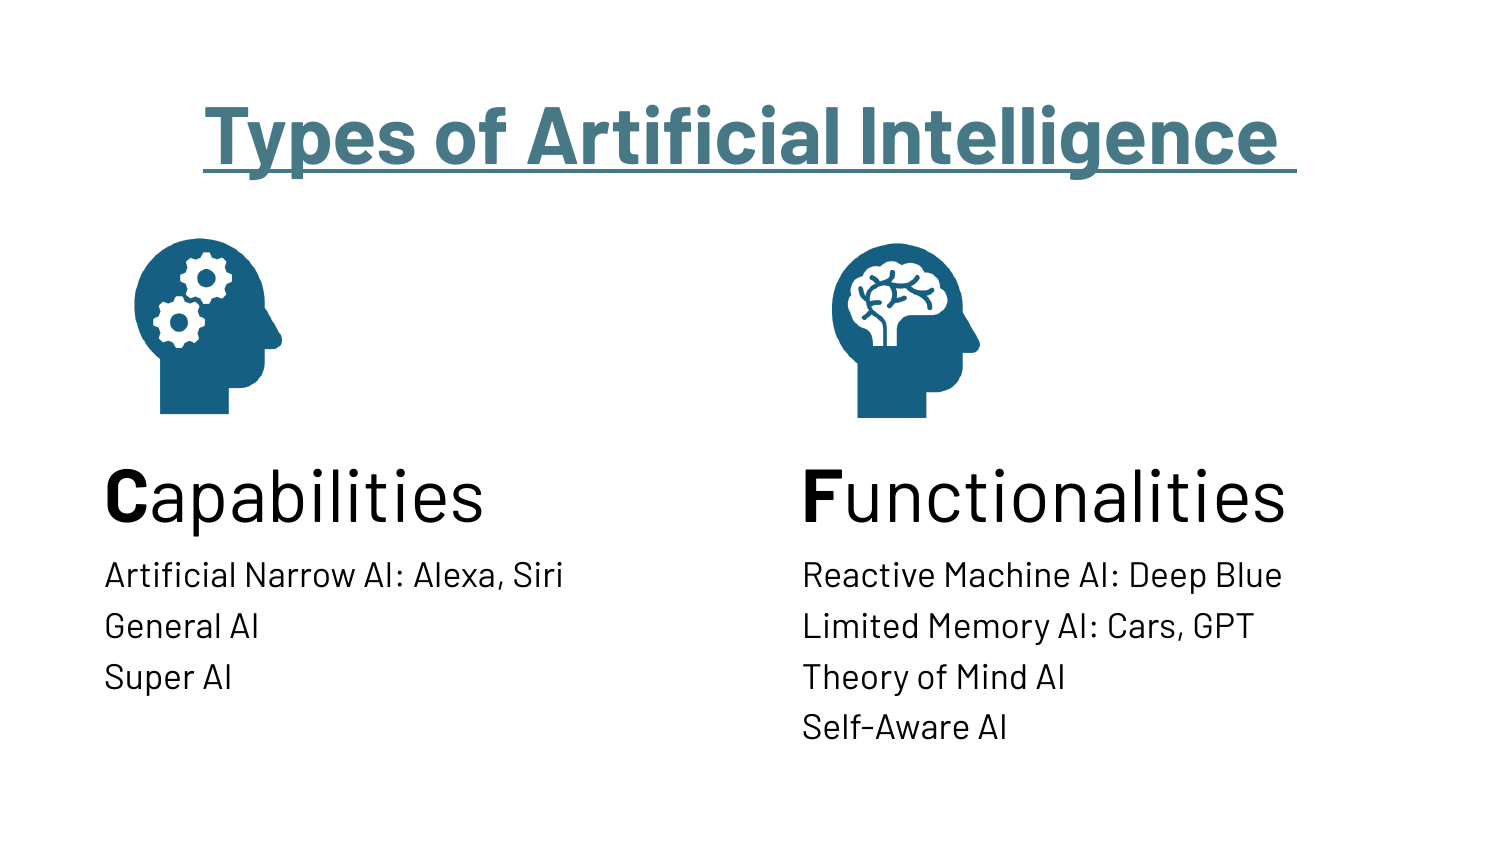

# Types of Artificial Intelligence
Capabilities
Artificial Narrow AI: Alexa, Siri
General AI
Super AI
Functionalities
Reactive Machine AI: Deep Blue
Limited Memory AI: Cars, GPT
Theory of Mind AI
Self-Aware AI